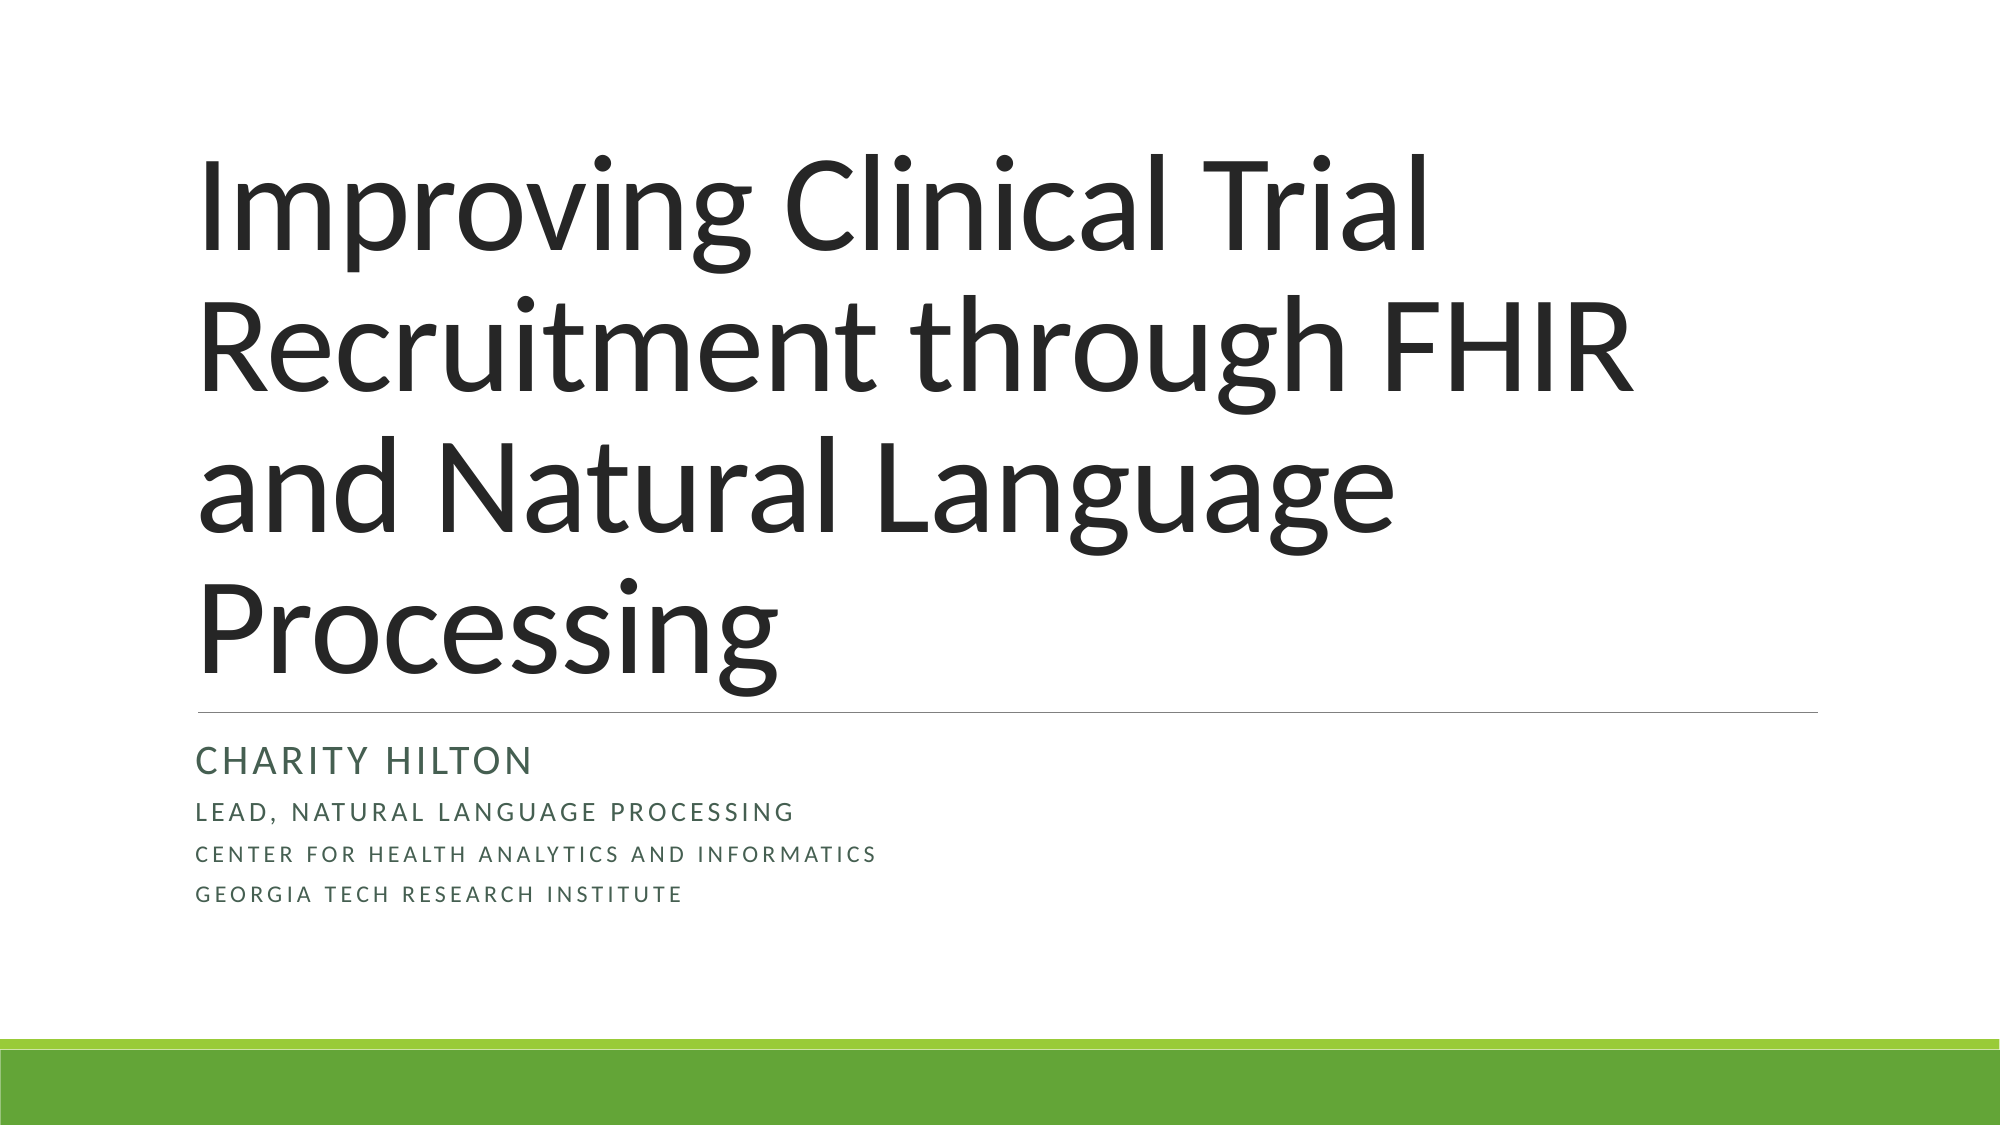

# Improving Clinical Trial Recruitment through FHIR and Natural Language Processing
Charity Hilton
Lead, Natural Language Processing
Center for Health Analytics and Informatics
Georgia Tech Research Institute